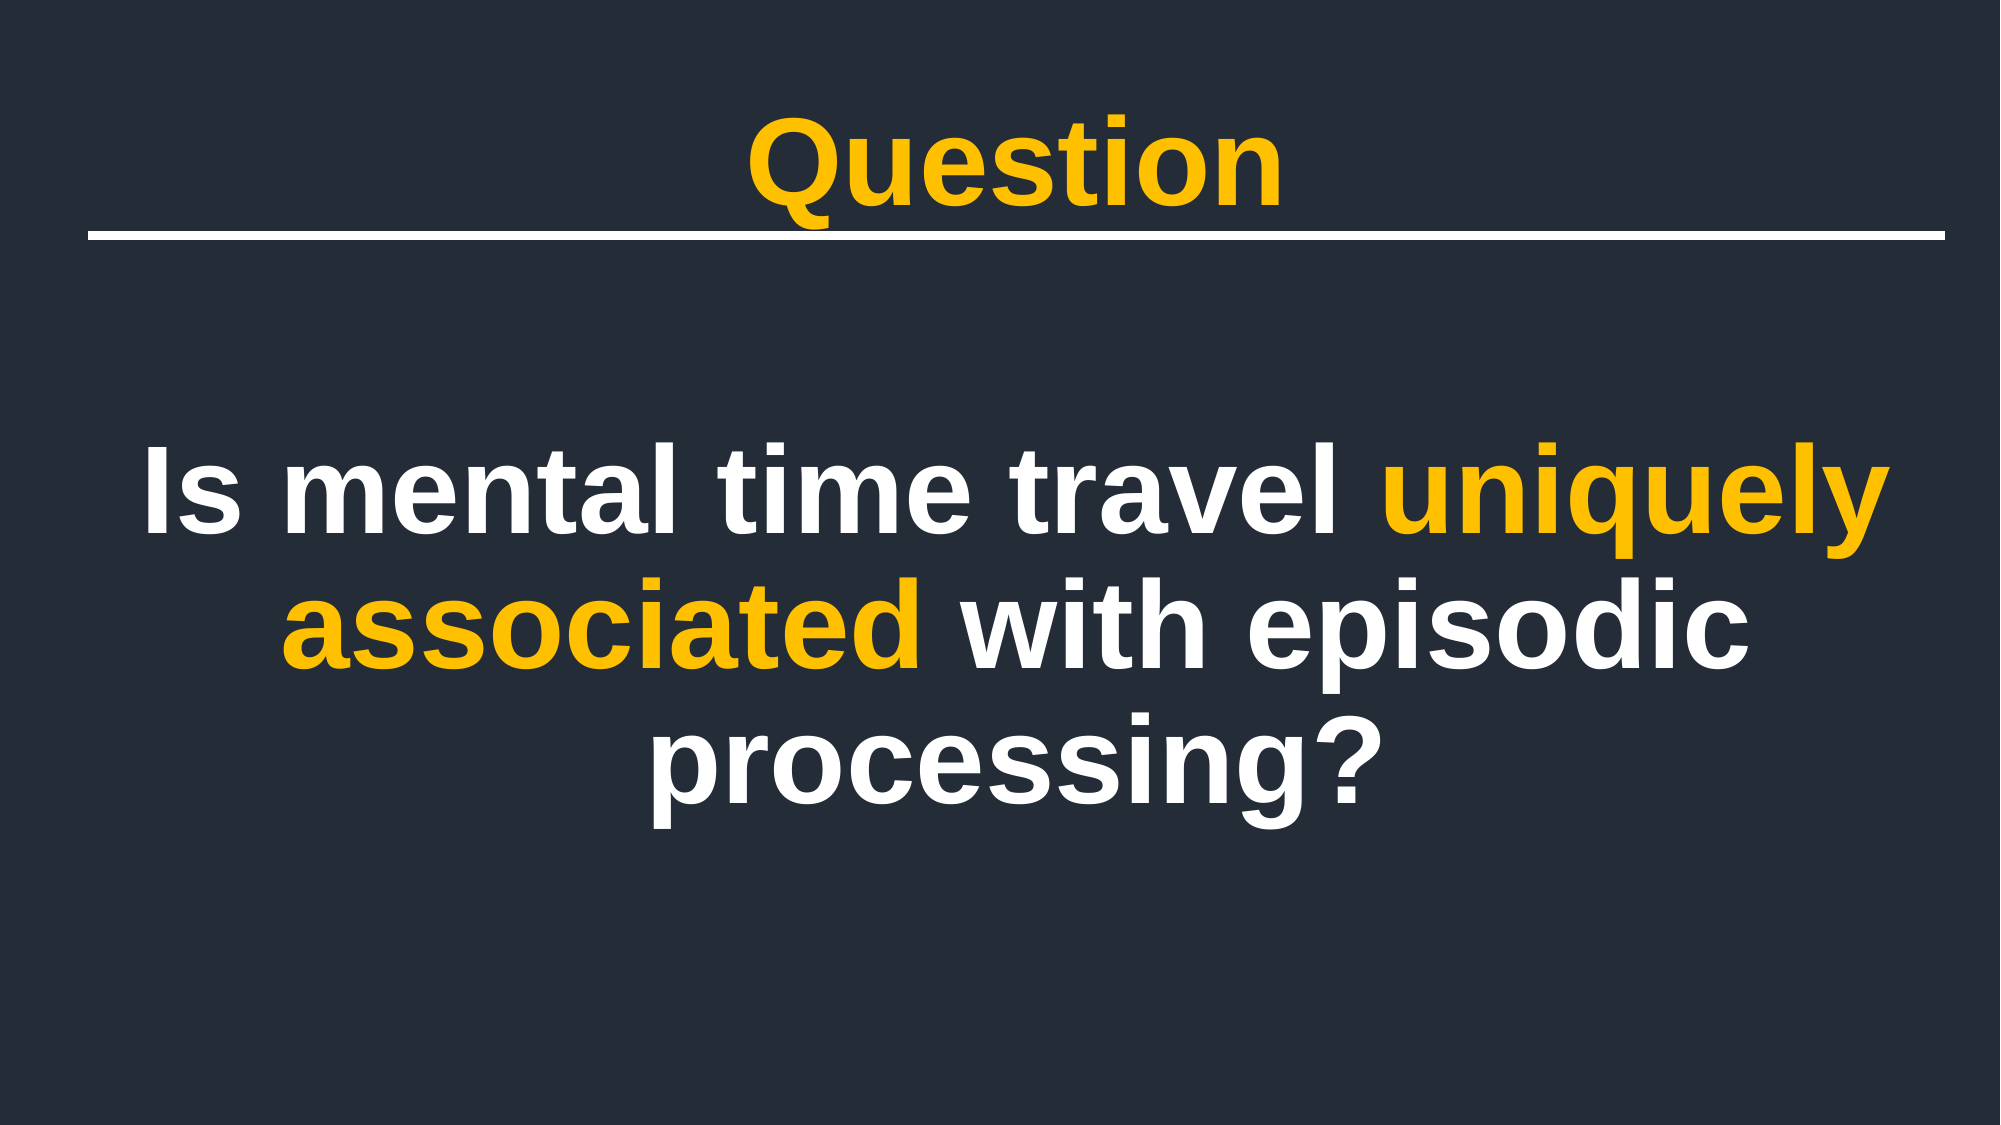

Question
Is mental time travel uniquely associated with episodic processing?